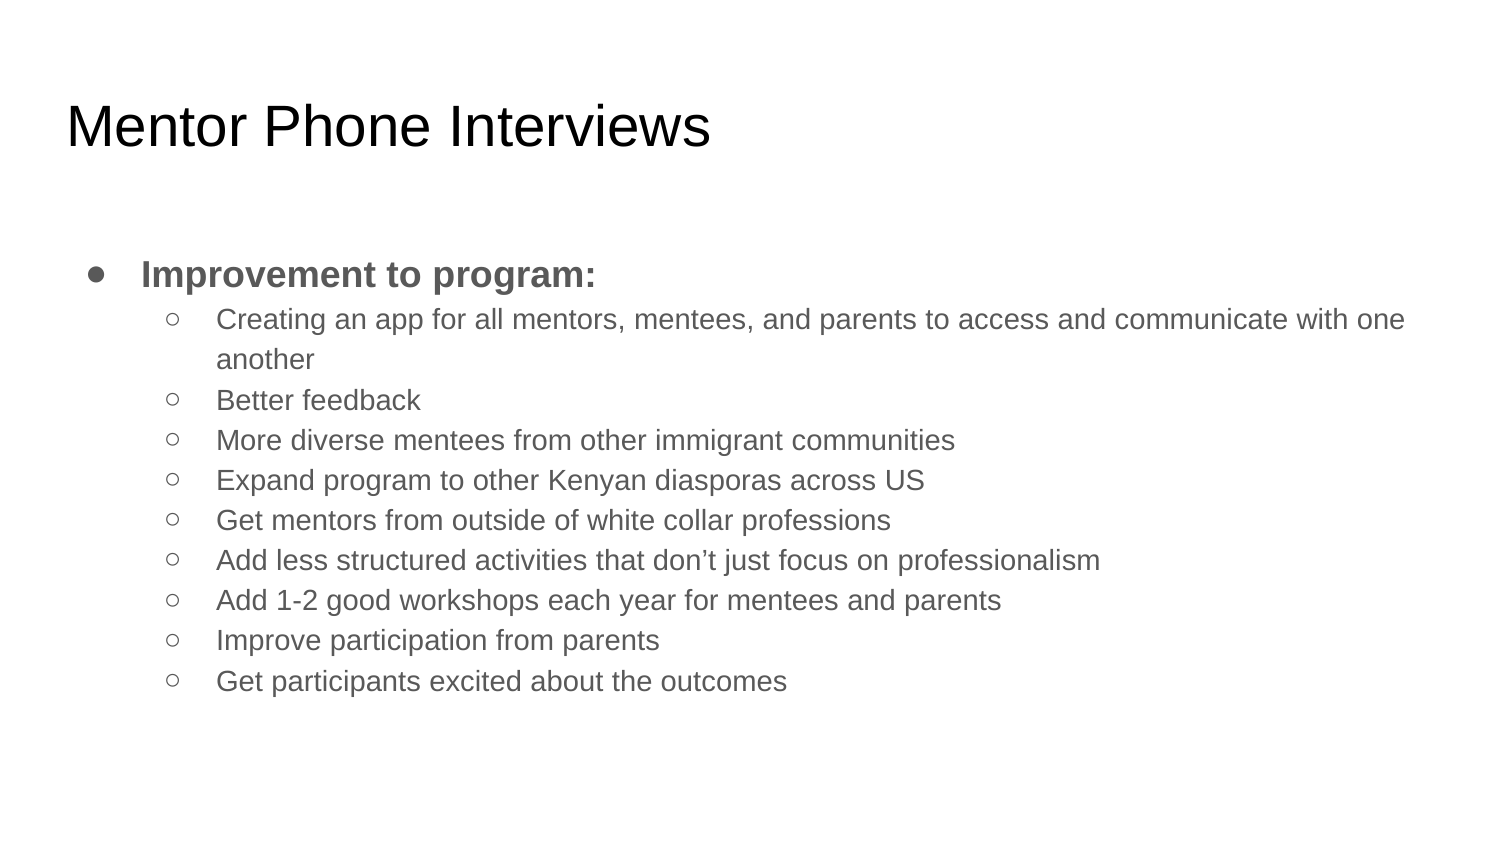

# Mentor Phone Interviews

Improvement to program:
Creating an app for all mentors, mentees, and parents to access and communicate with one another
Better feedback
More diverse mentees from other immigrant communities
Expand program to other Kenyan diasporas across US
Get mentors from outside of white collar professions
Add less structured activities that don’t just focus on professionalism
Add 1-2 good workshops each year for mentees and parents
Improve participation from parents
Get participants excited about the outcomes